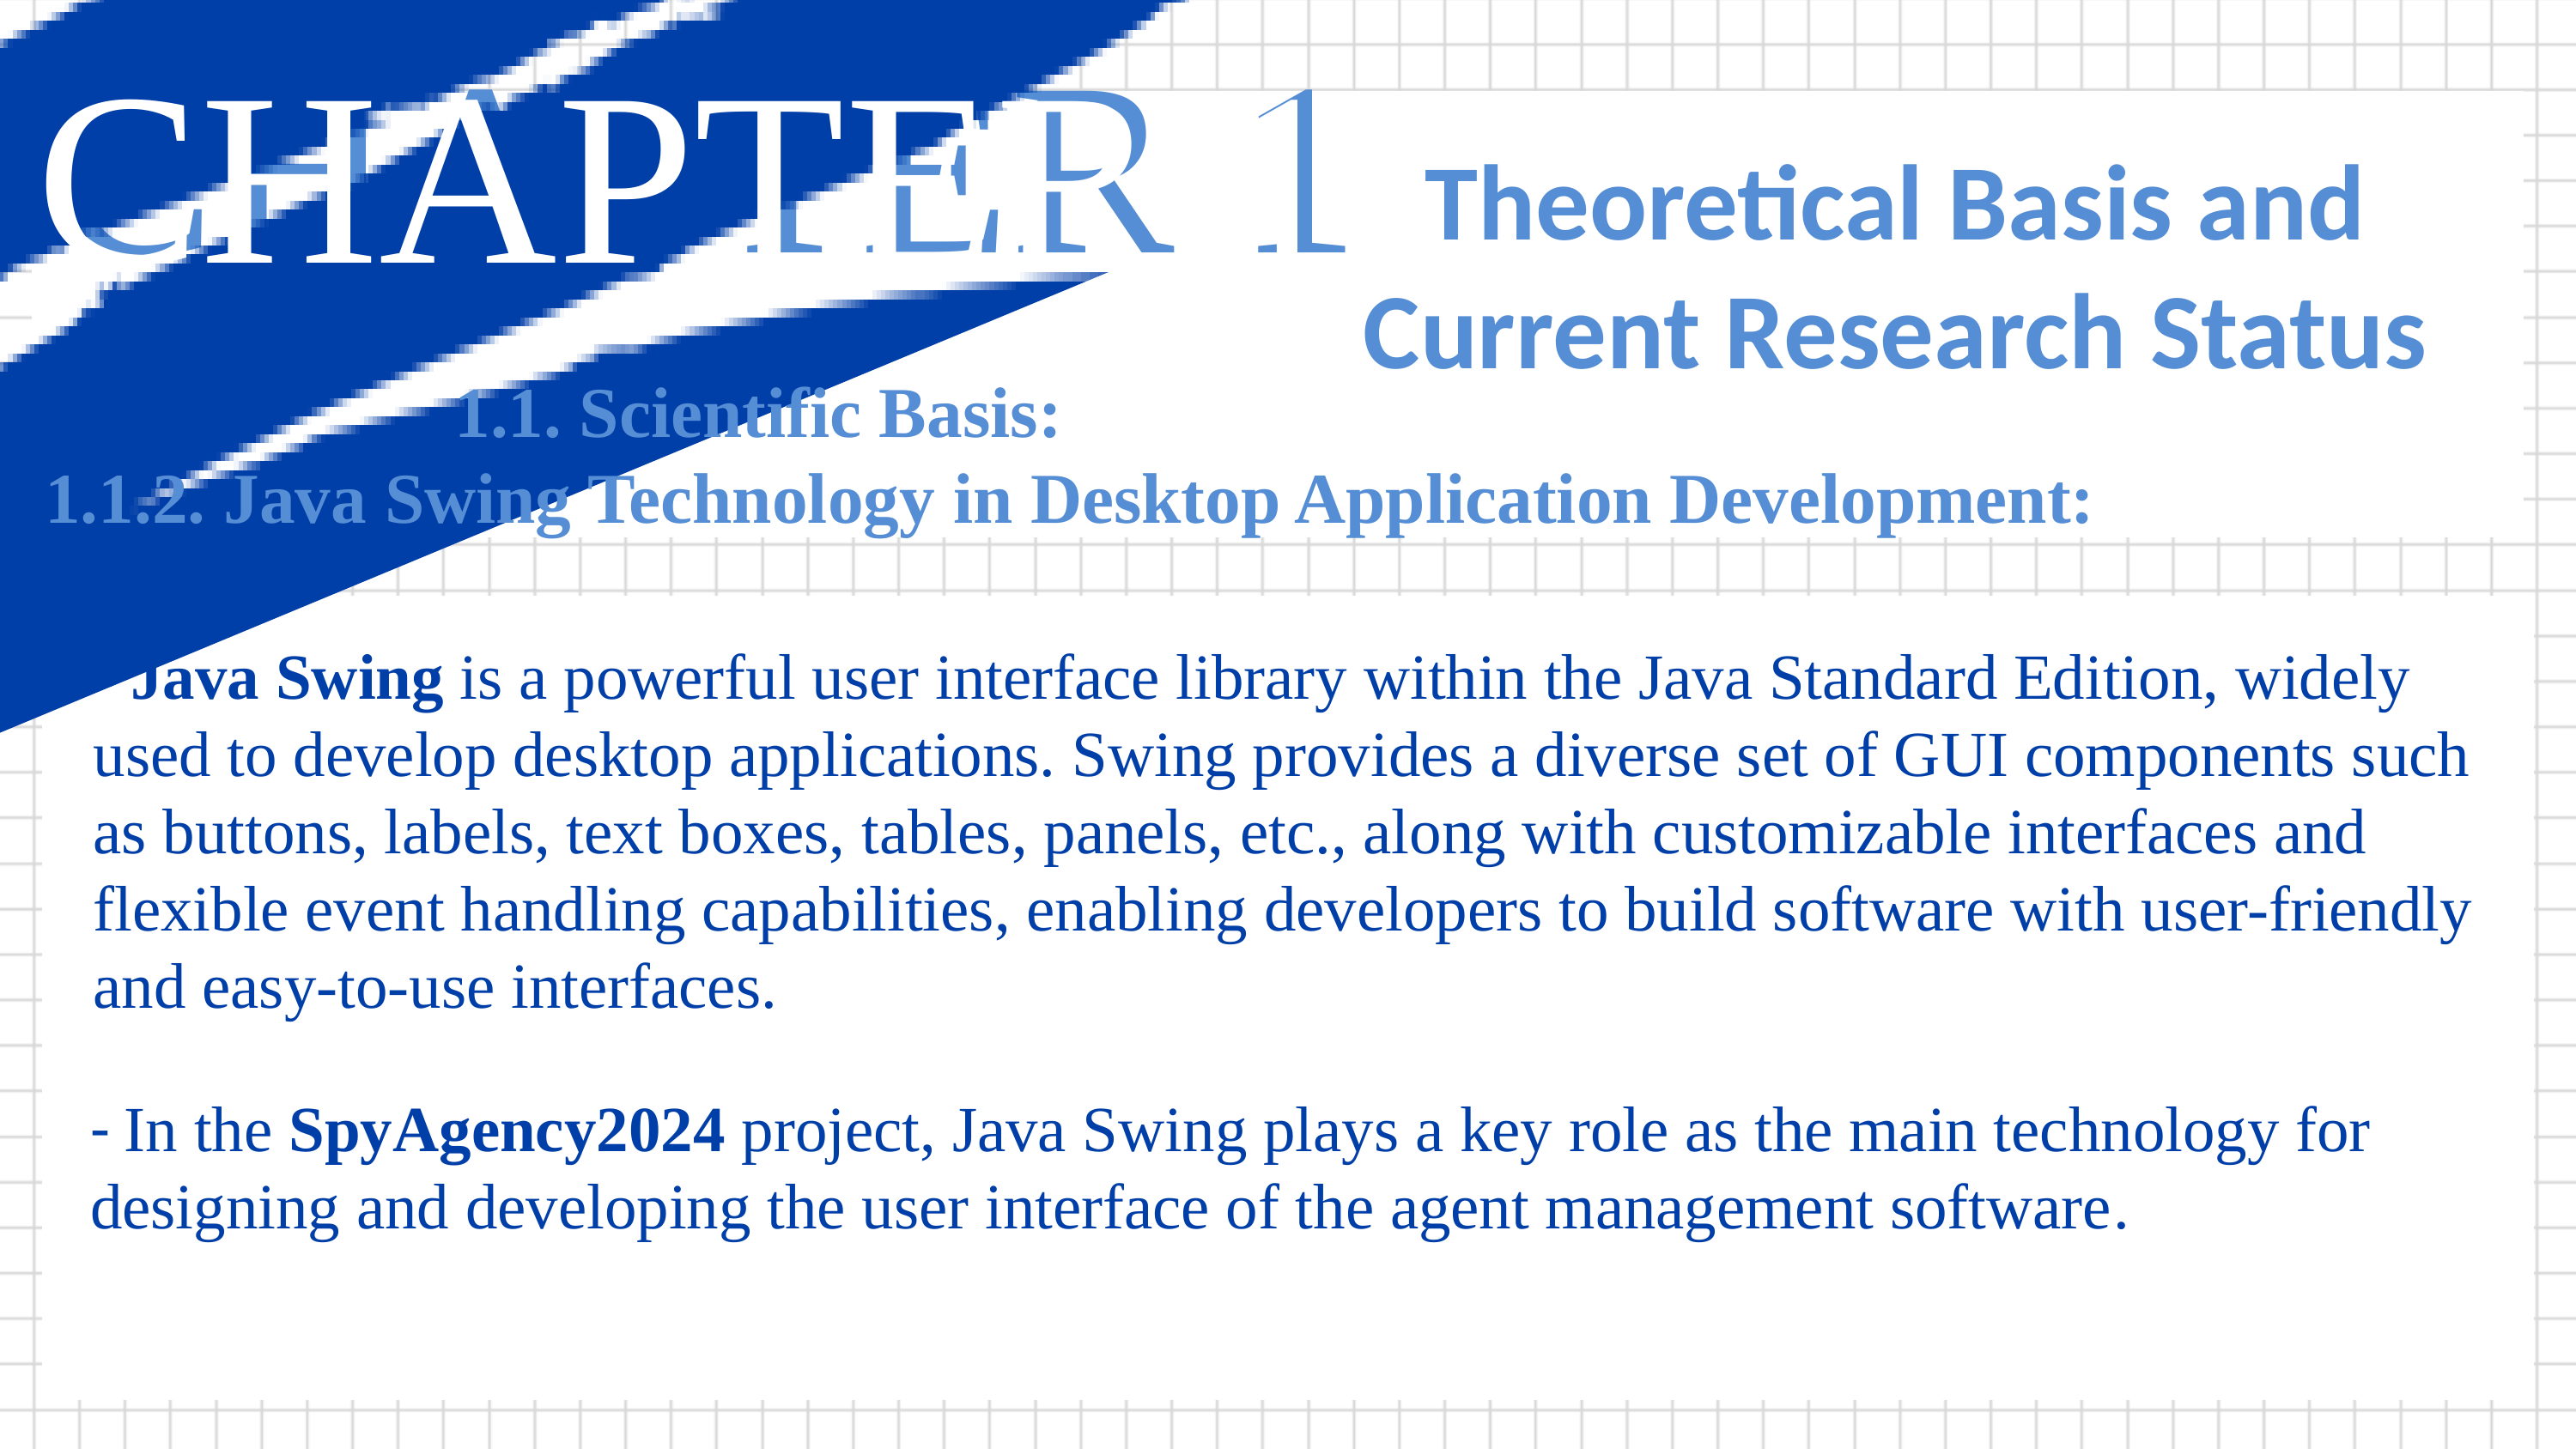

CHAPTER 1

CHAPTER 1

Theoretical Basis and
Current Research Status
                       1.1. Scientific Basis:
1.1.2. Java Swing Technology in Desktop Application Development:

- Java Swing is a powerful user interface library within the Java Standard Edition, widely used to develop desktop applications. Swing provides a diverse set of GUI components such as buttons, labels, text boxes, tables, panels, etc., along with customizable interfaces and flexible event handling capabilities, enabling developers to build software with user-friendly and easy-to-use interfaces.
- In the SpyAgency2024 project, Java Swing plays a key role as the main technology for designing and developing the user interface of the agent management software.